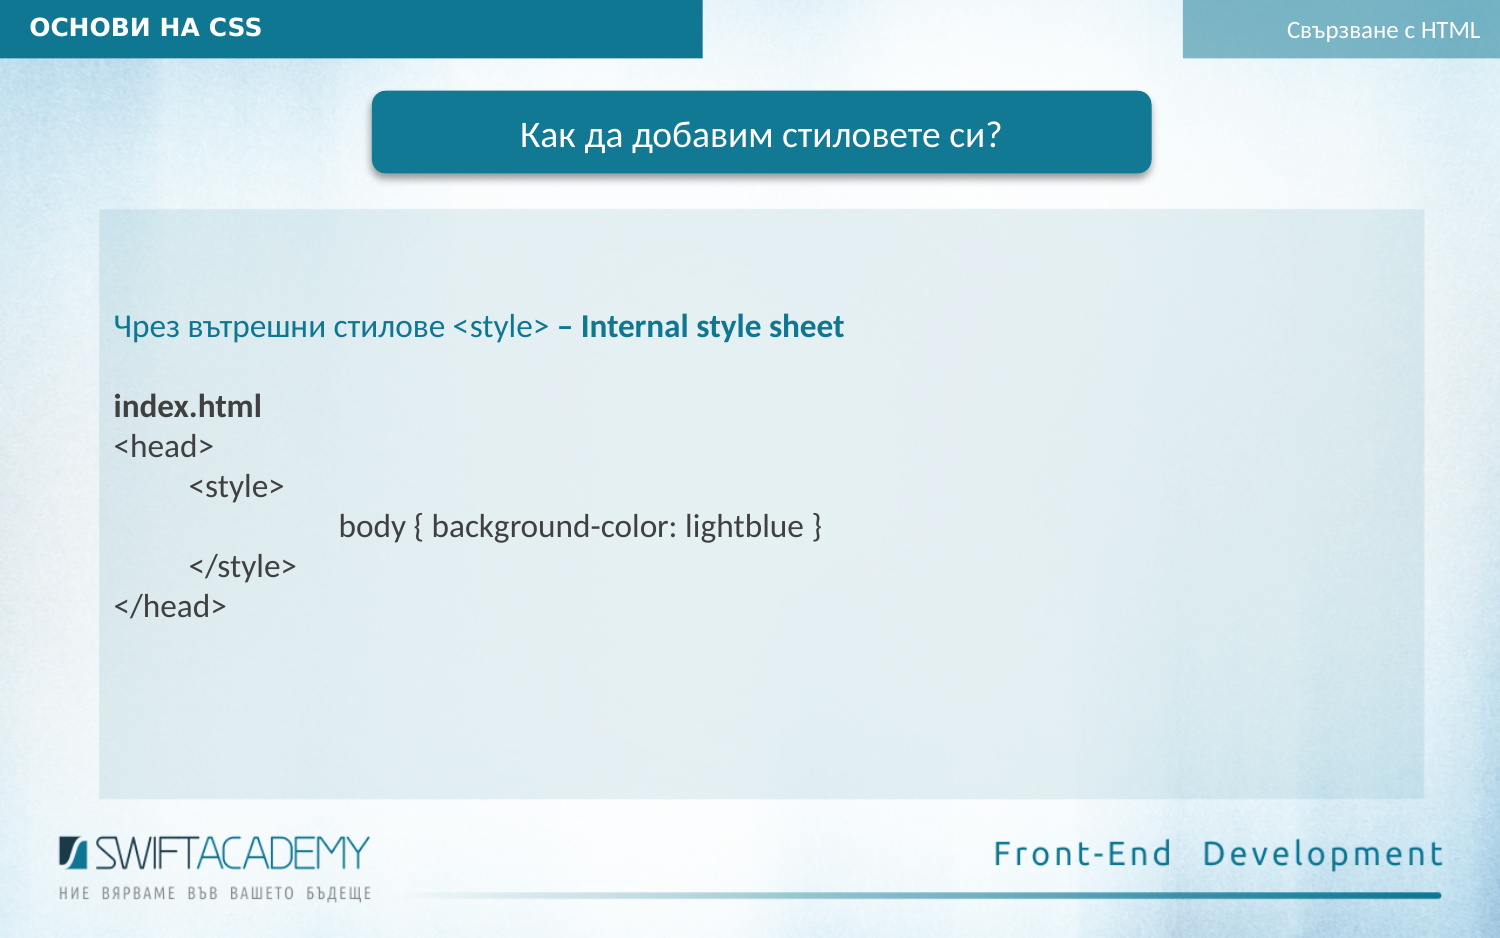

ОСНОВИ НА CSS
Свързване с HTML
Как да добавим стиловете си?
Чрез вътрешни стилове <style> – Internal style sheet

index.html
<head>
<style>
	body { background-color: lightblue }
</style>
</head>